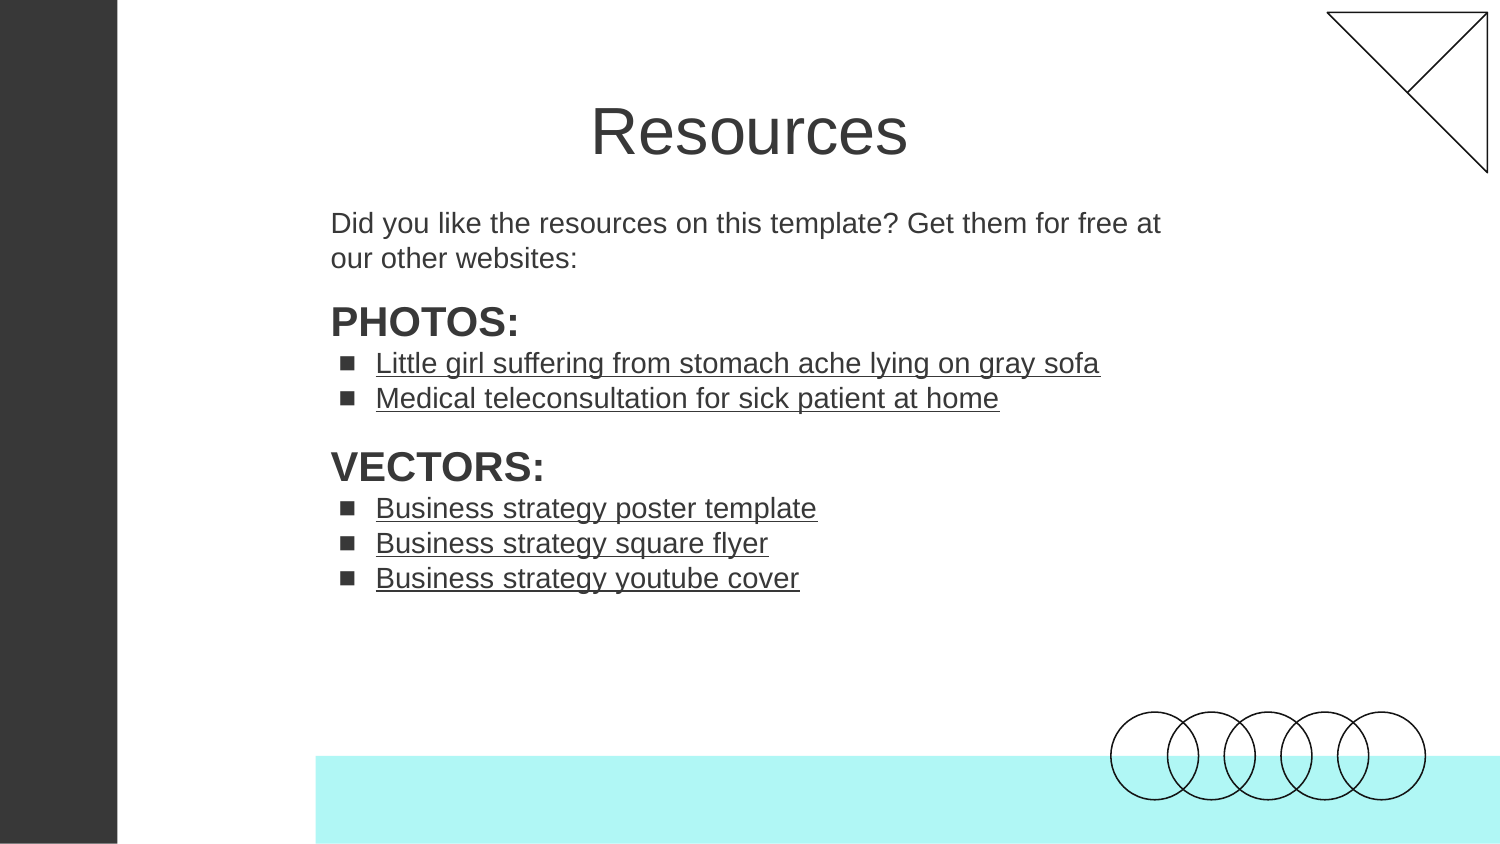

# Resources
Did you like the resources on this template? Get them for free at our other websites:
PHOTOS:
Little girl suffering from stomach ache lying on gray sofa
Medical teleconsultation for sick patient at home
VECTORS:
Business strategy poster template
Business strategy square flyer
Business strategy youtube cover